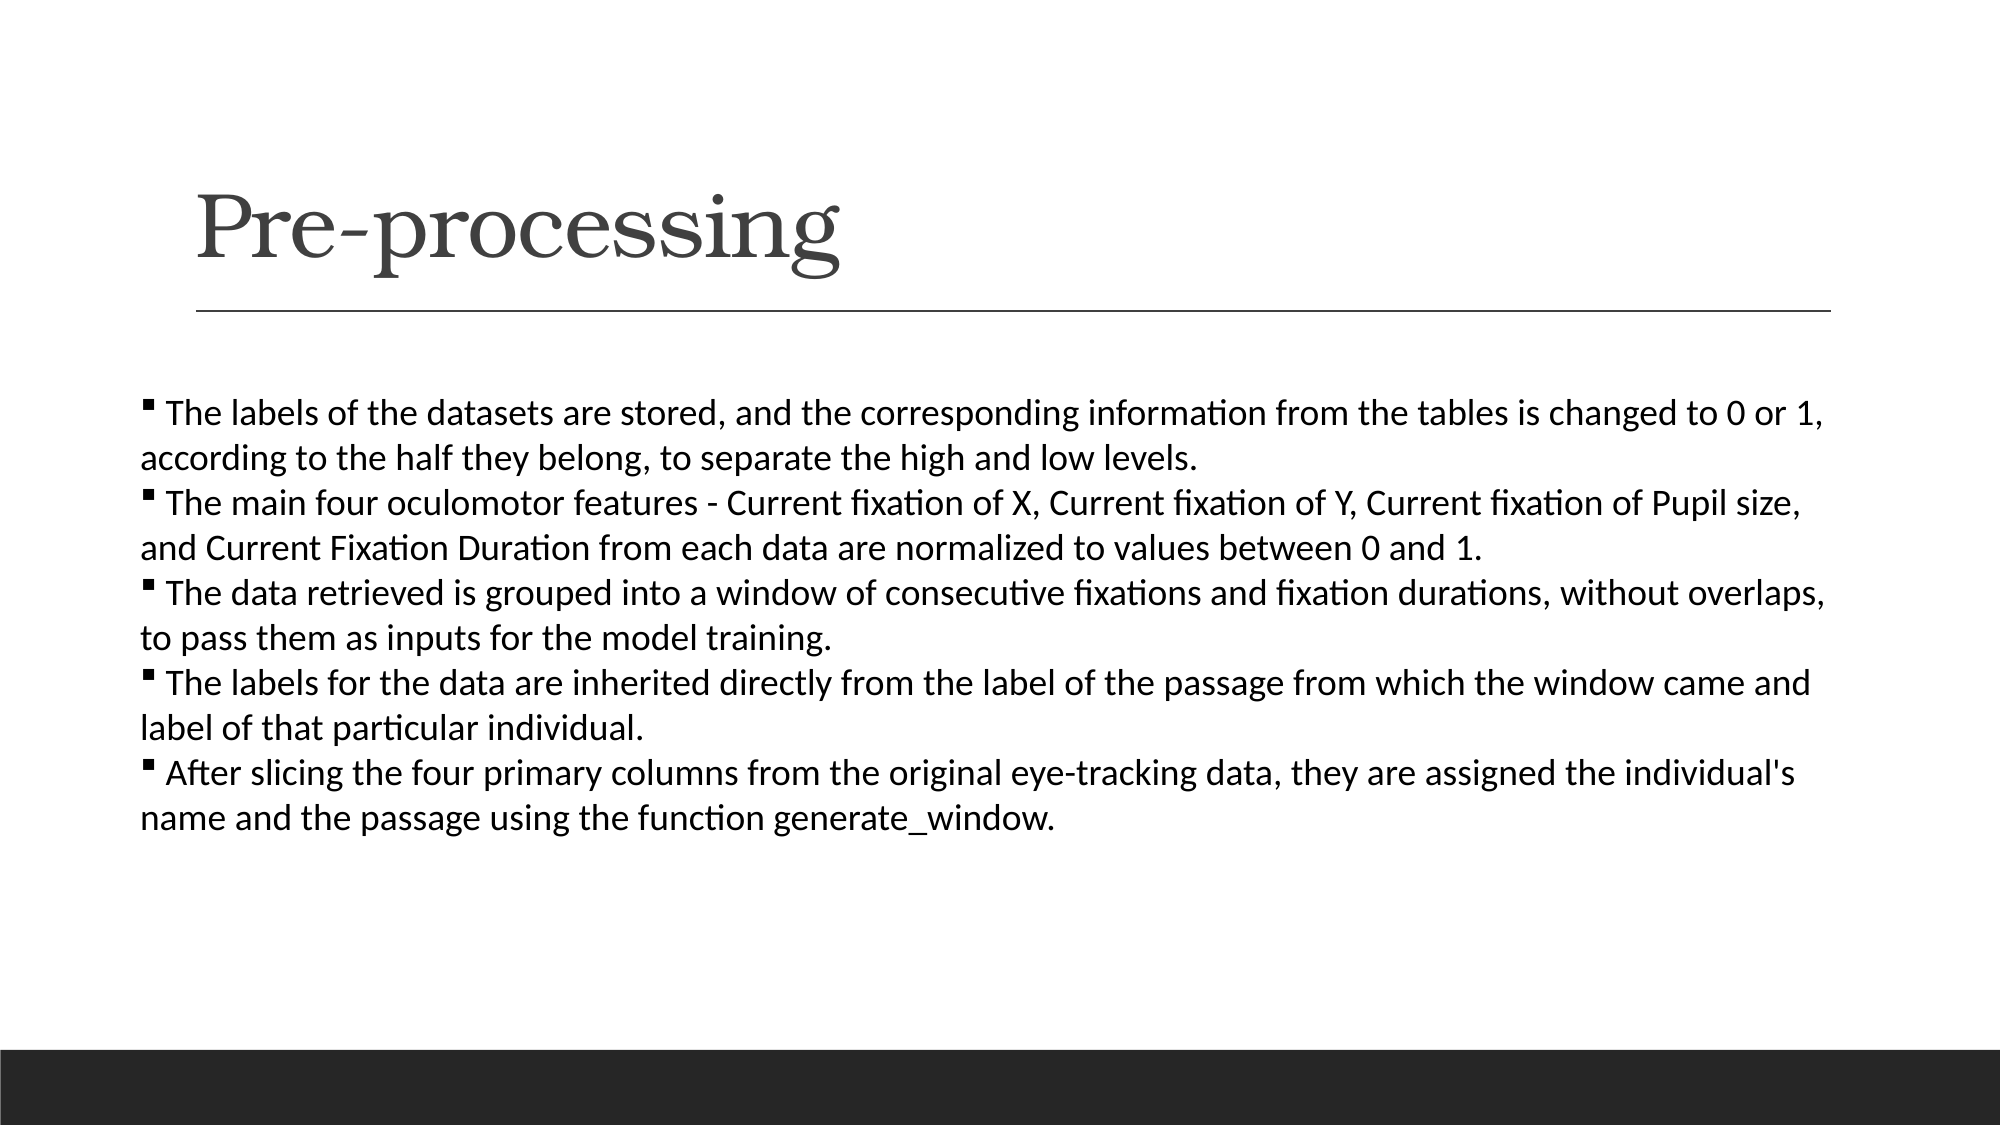

# Pre-processing
 The labels of the datasets are stored, and the corresponding information from the tables is changed to 0 or 1, according to the half they belong, to separate the high and low levels.
 The main four oculomotor features - Current fixation of X, Current fixation of Y, Current fixation of Pupil size, and Current Fixation Duration from each data are normalized to values between 0 and 1.
 The data retrieved is grouped into a window of consecutive fixations and fixation durations, without overlaps, to pass them as inputs for the model training.
 The labels for the data are inherited directly from the label of the passage from which the window came and label of that particular individual.
 After slicing the four primary columns from the original eye-tracking data, they are assigned the individual's name and the passage using the function generate_window.